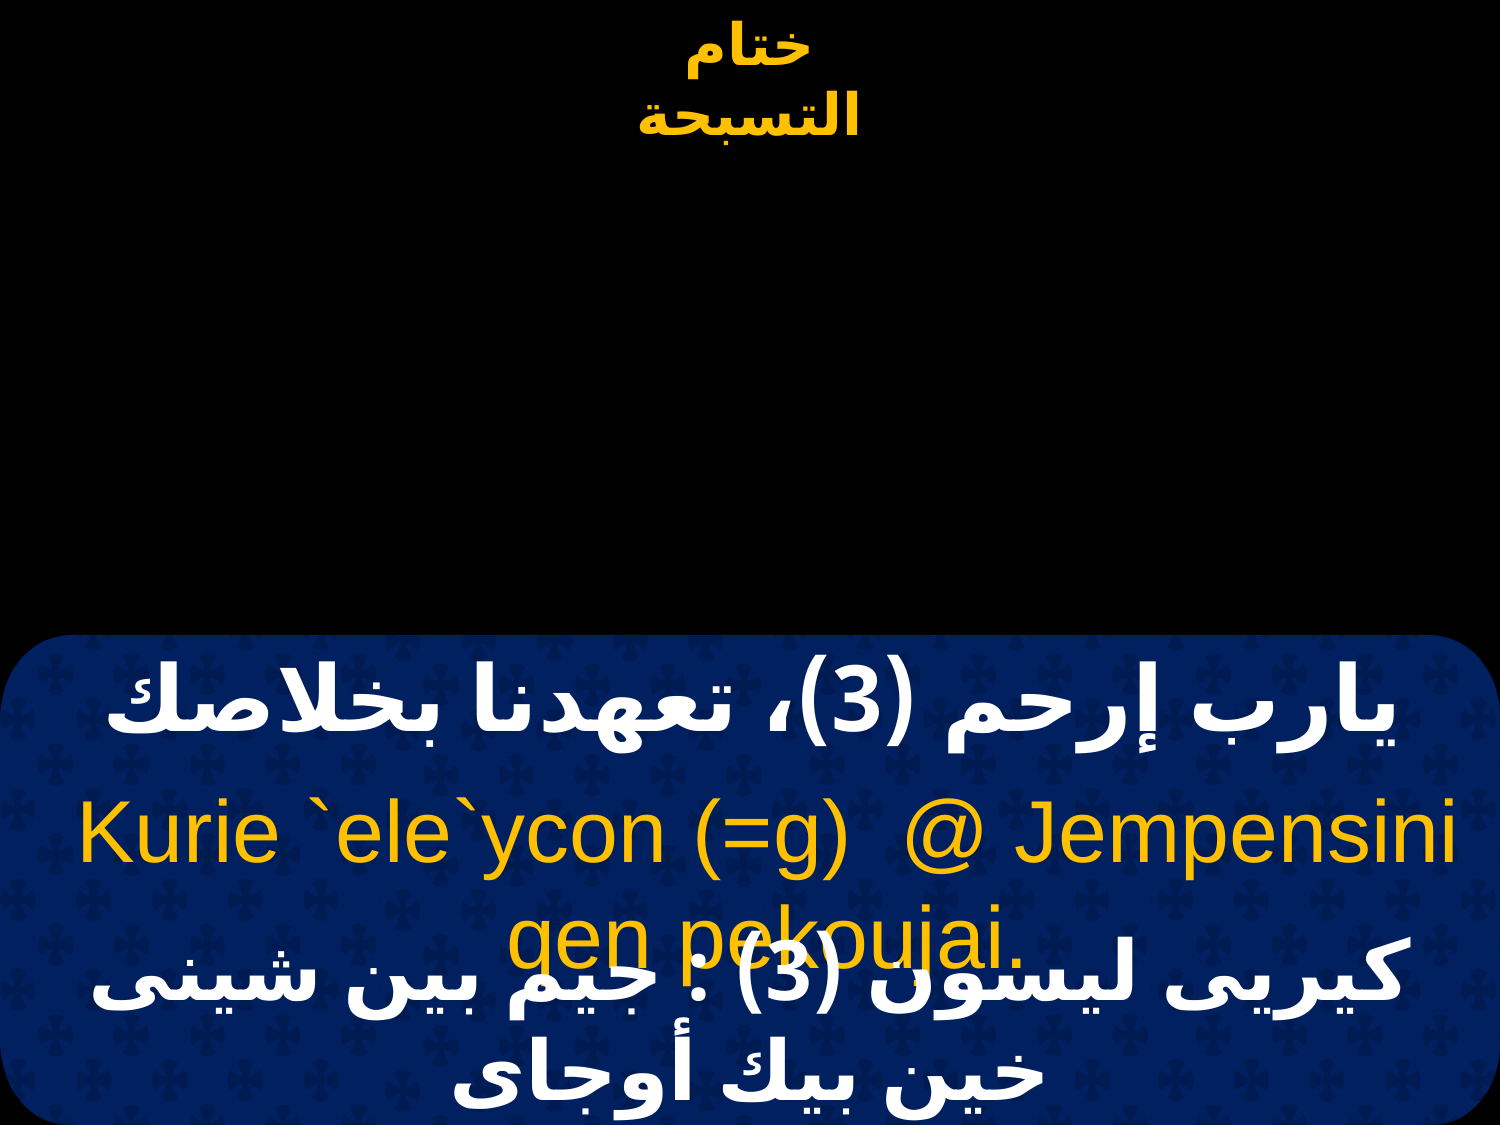

# يارب إرحم (3)، تعهدنا بخلاصك
Kurie `ele`ycon (=g)  @ Jempensini qen pekoujai.
كيريى ليسون (3) : جيم بين شينى خين بيك أوجاى